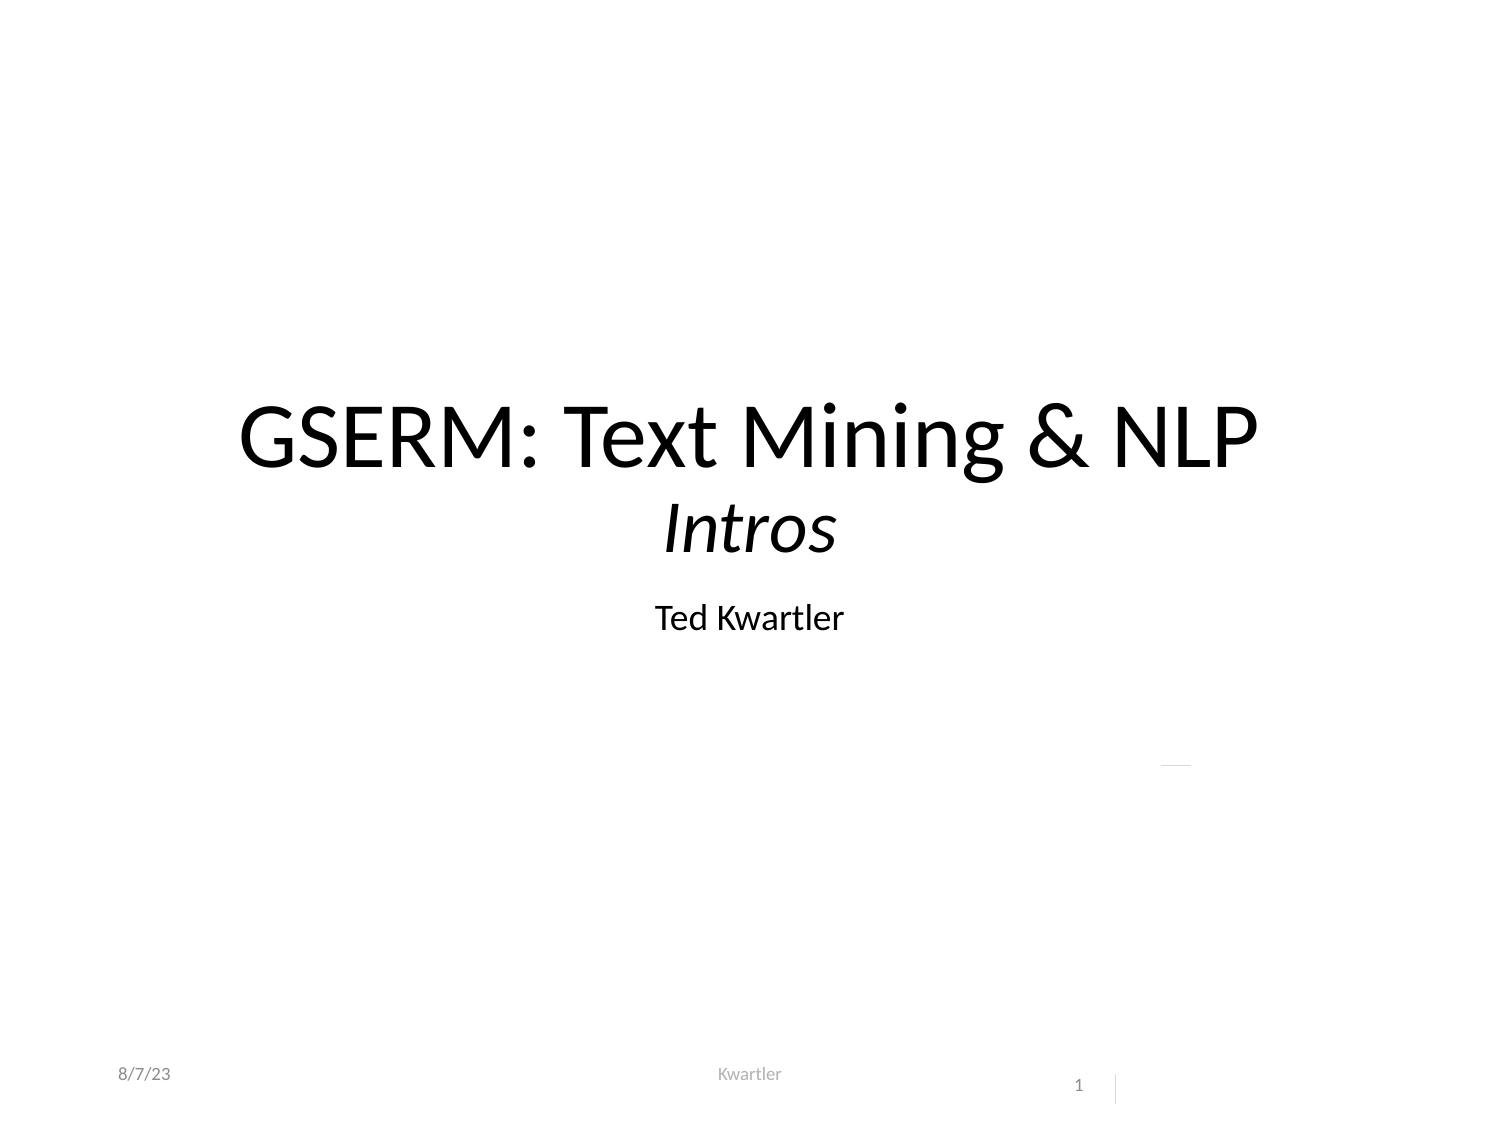

# GSERM: Text Mining & NLP Intros
Ted Kwartler
8/7/23
Kwartler
1